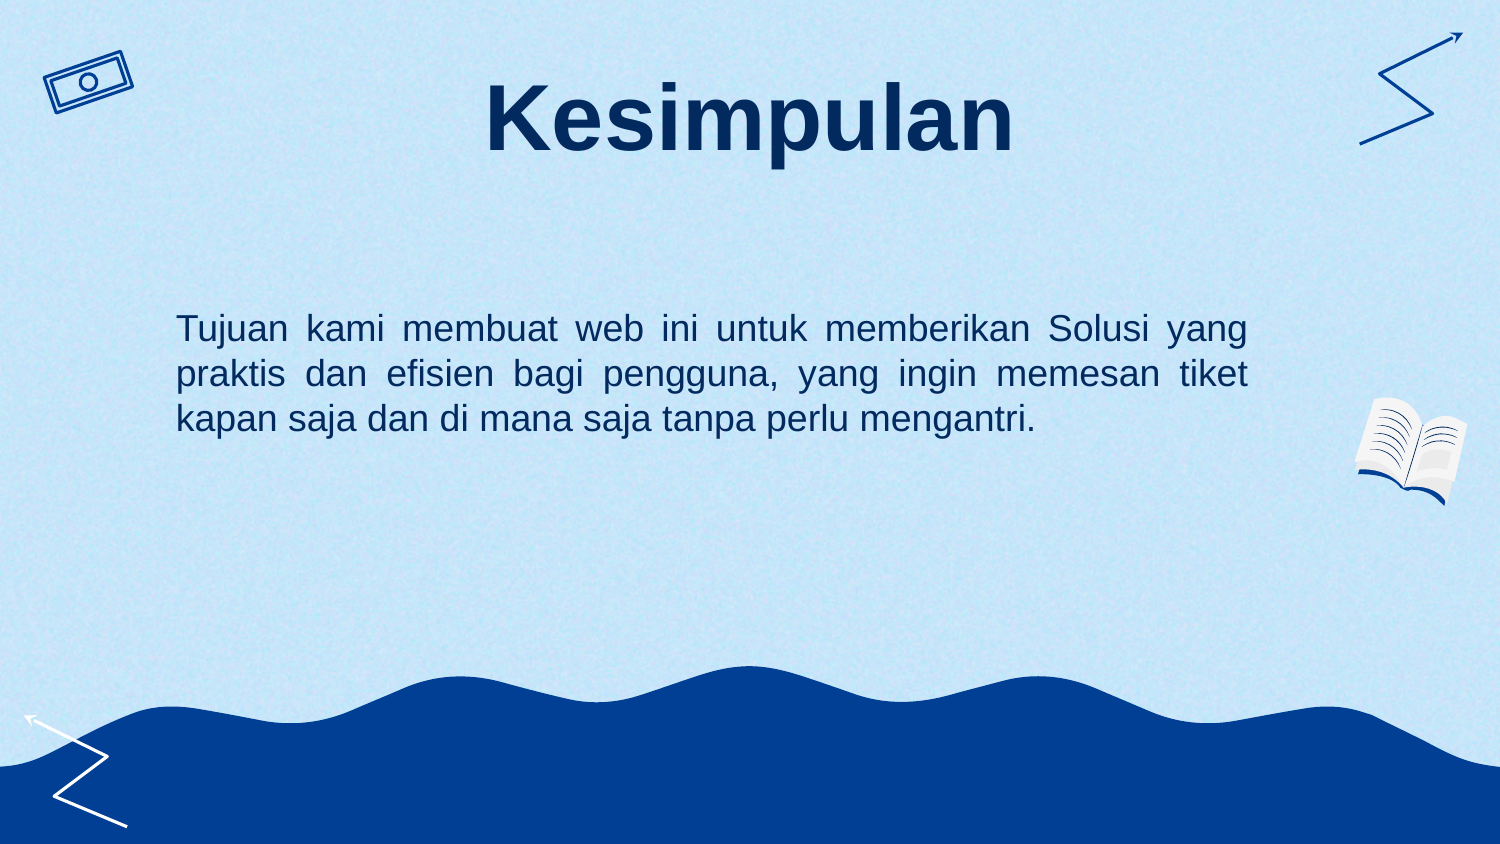

# Kesimpulan

Tujuan kami membuat web ini untuk memberikan Solusi yang praktis dan efisien bagi pengguna, yang ingin memesan tiket kapan saja dan di mana saja tanpa perlu mengantri.